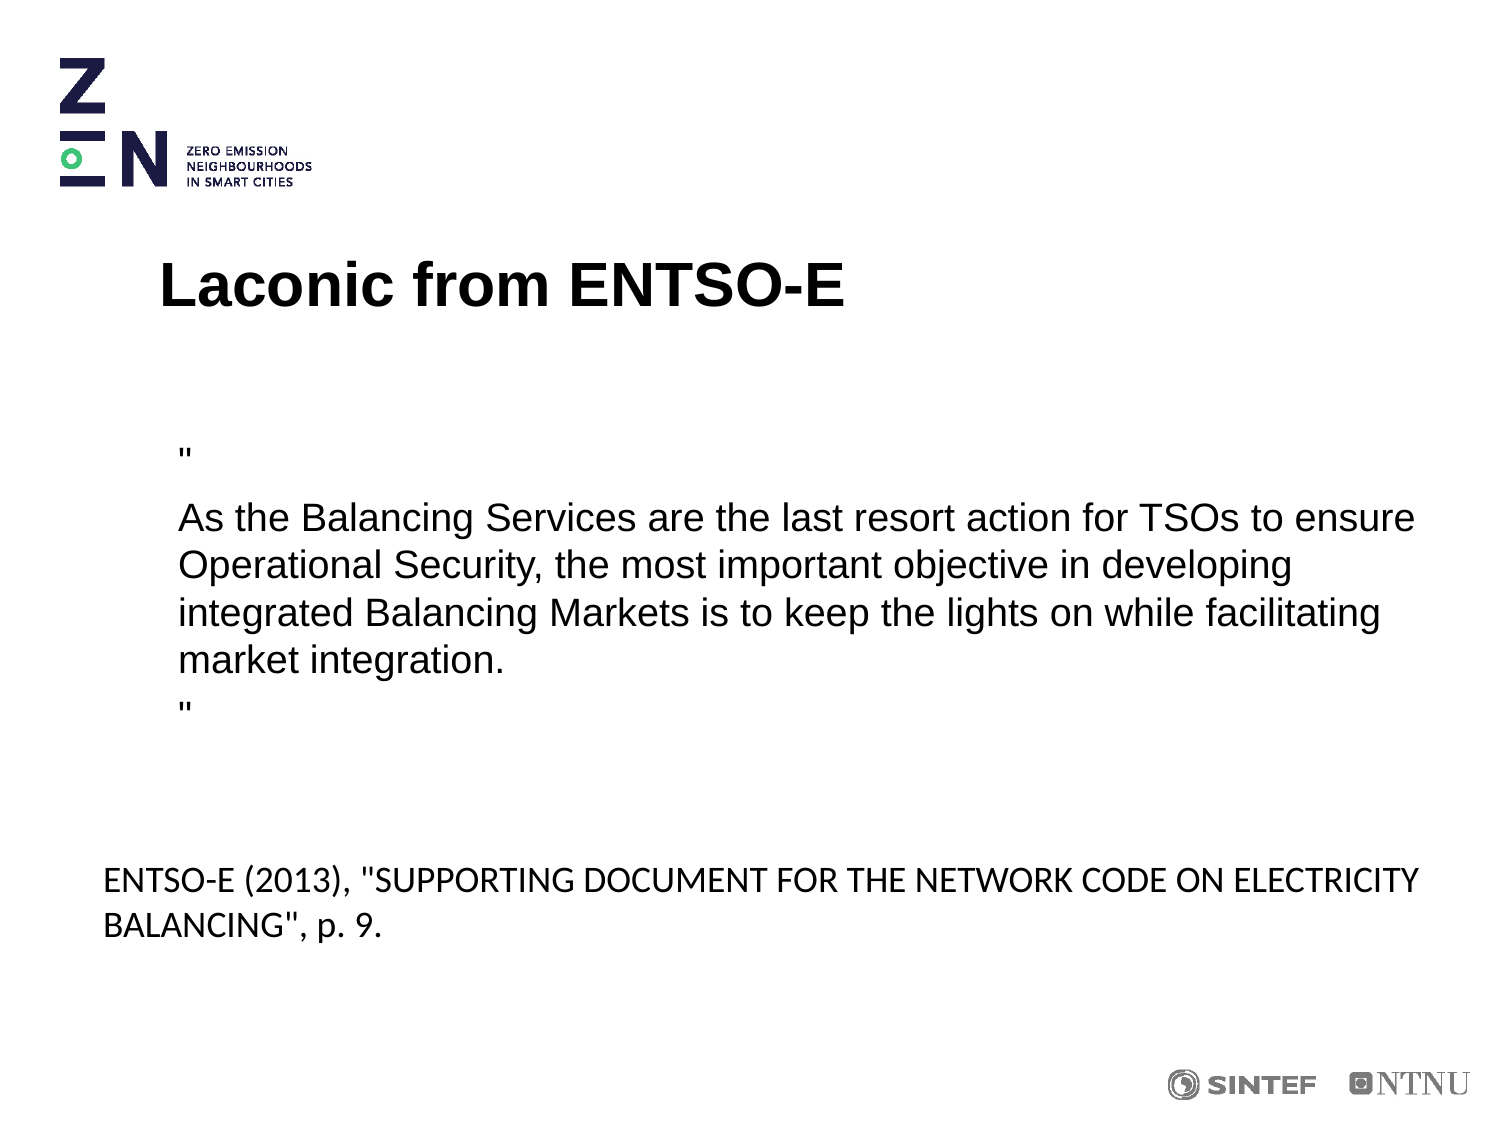

# Laconic from ENTSO-E

"
As the Balancing Services are the last resort action for TSOs to ensure Operational Security, the most important objective in developing integrated Balancing Markets is to keep the lights on while facilitating market integration.
"

ENTSO-E (2013), "SUPPORTING DOCUMENT FOR THE NETWORK CODE ON ELECTRICITY BALANCING", p. 9.